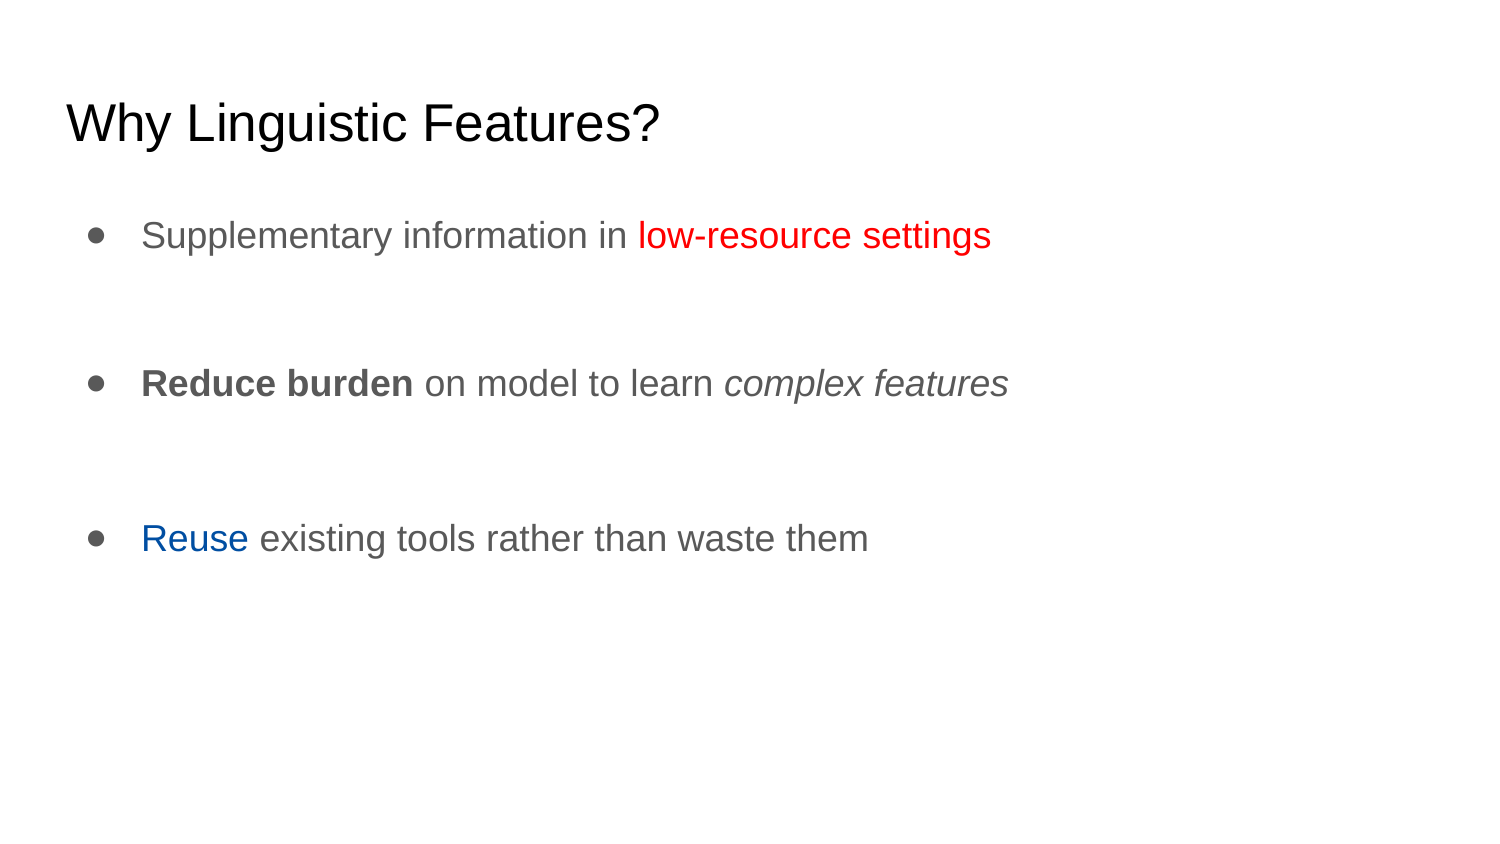

# Why Linguistic Features?
Supplementary information in low-resource settings
Reduce burden on model to learn complex features
Reuse existing tools rather than waste them